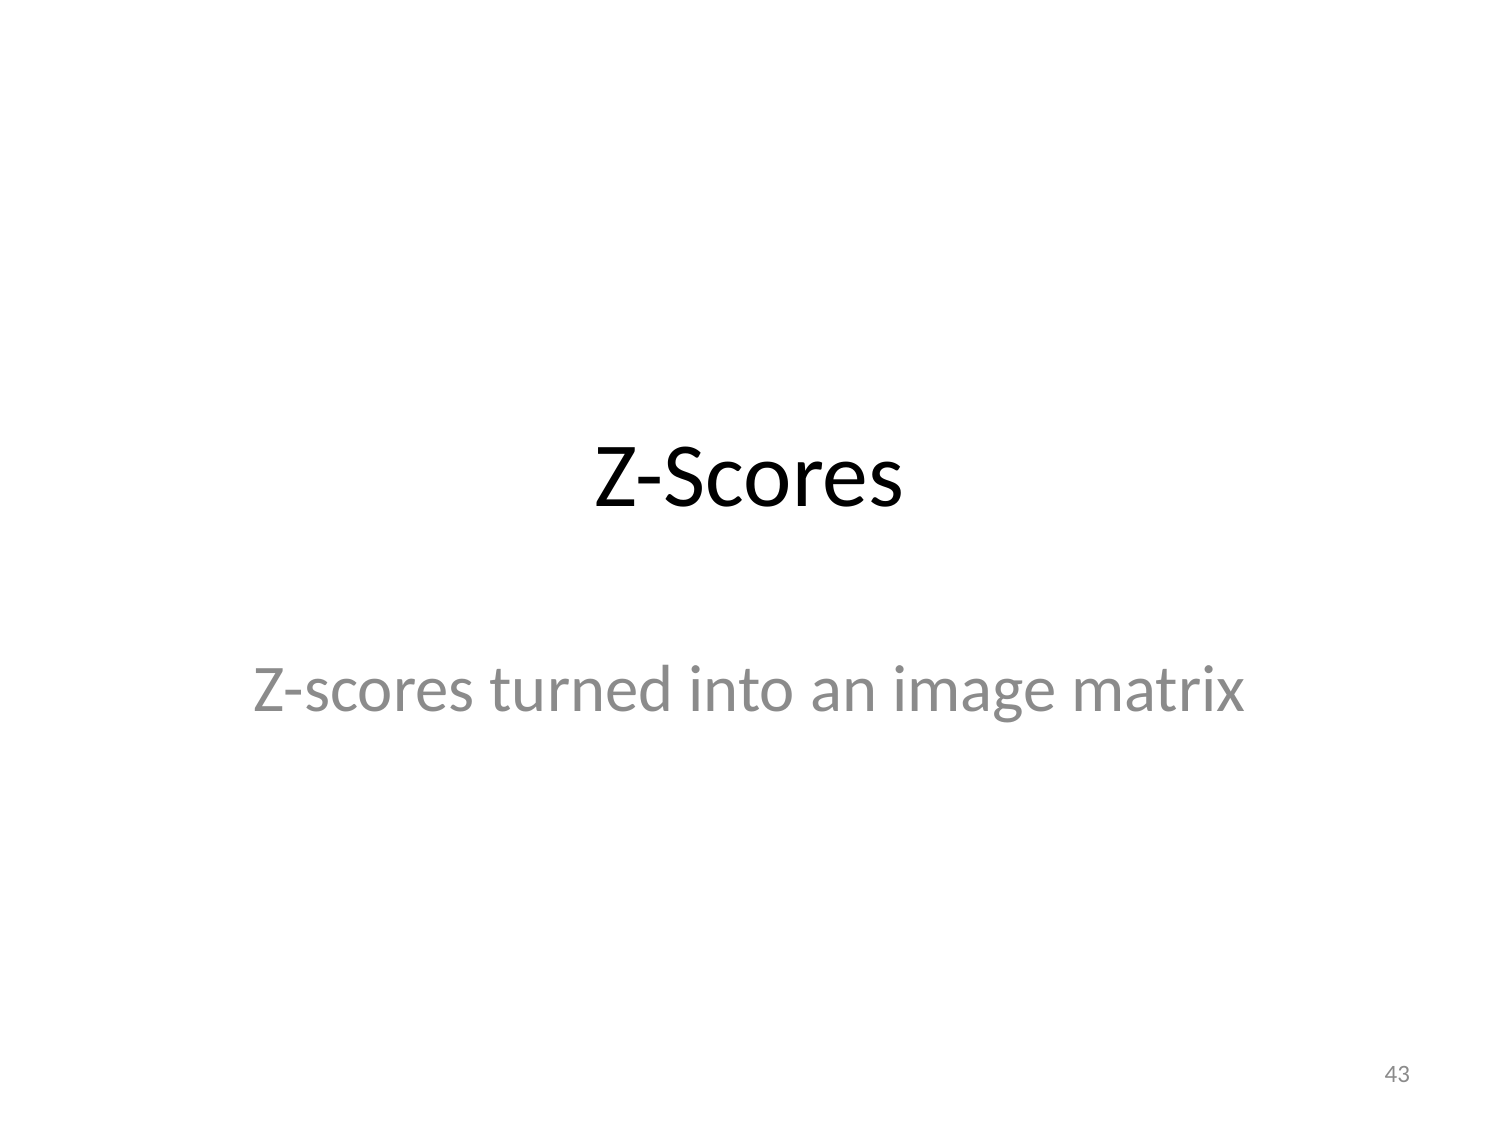

# Z-Scores
Z-scores turned into an image matrix
43